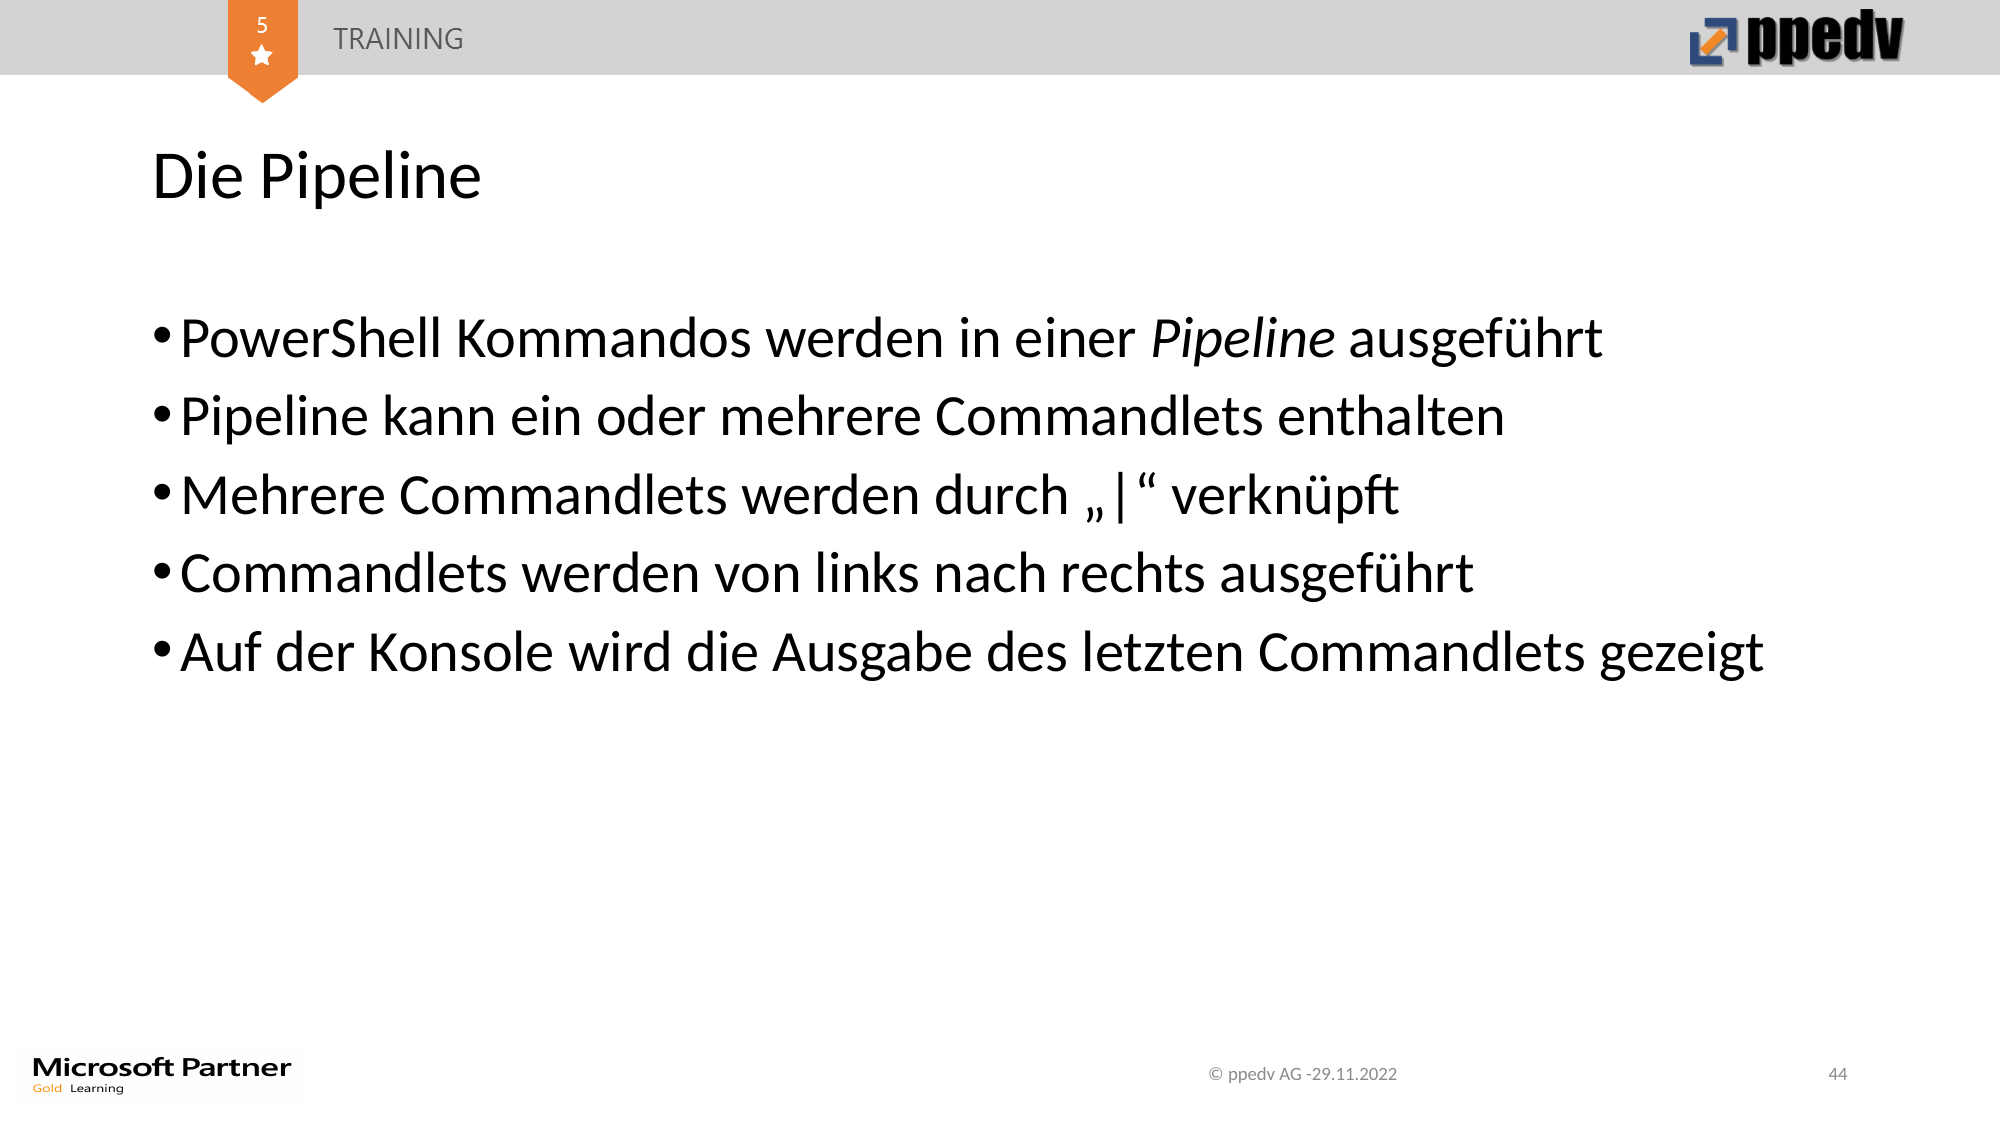

# Die Pipeline
PowerShell Kommandos werden in einer Pipeline ausgeführt
Pipeline kann ein oder mehrere Commandlets enthalten
Mehrere Commandlets werden durch „|“ verknüpft
Commandlets werden von links nach rechts ausgeführt
Auf der Konsole wird die Ausgabe des letzten Commandlets gezeigt
© ppedv AG -29.11.2022
44